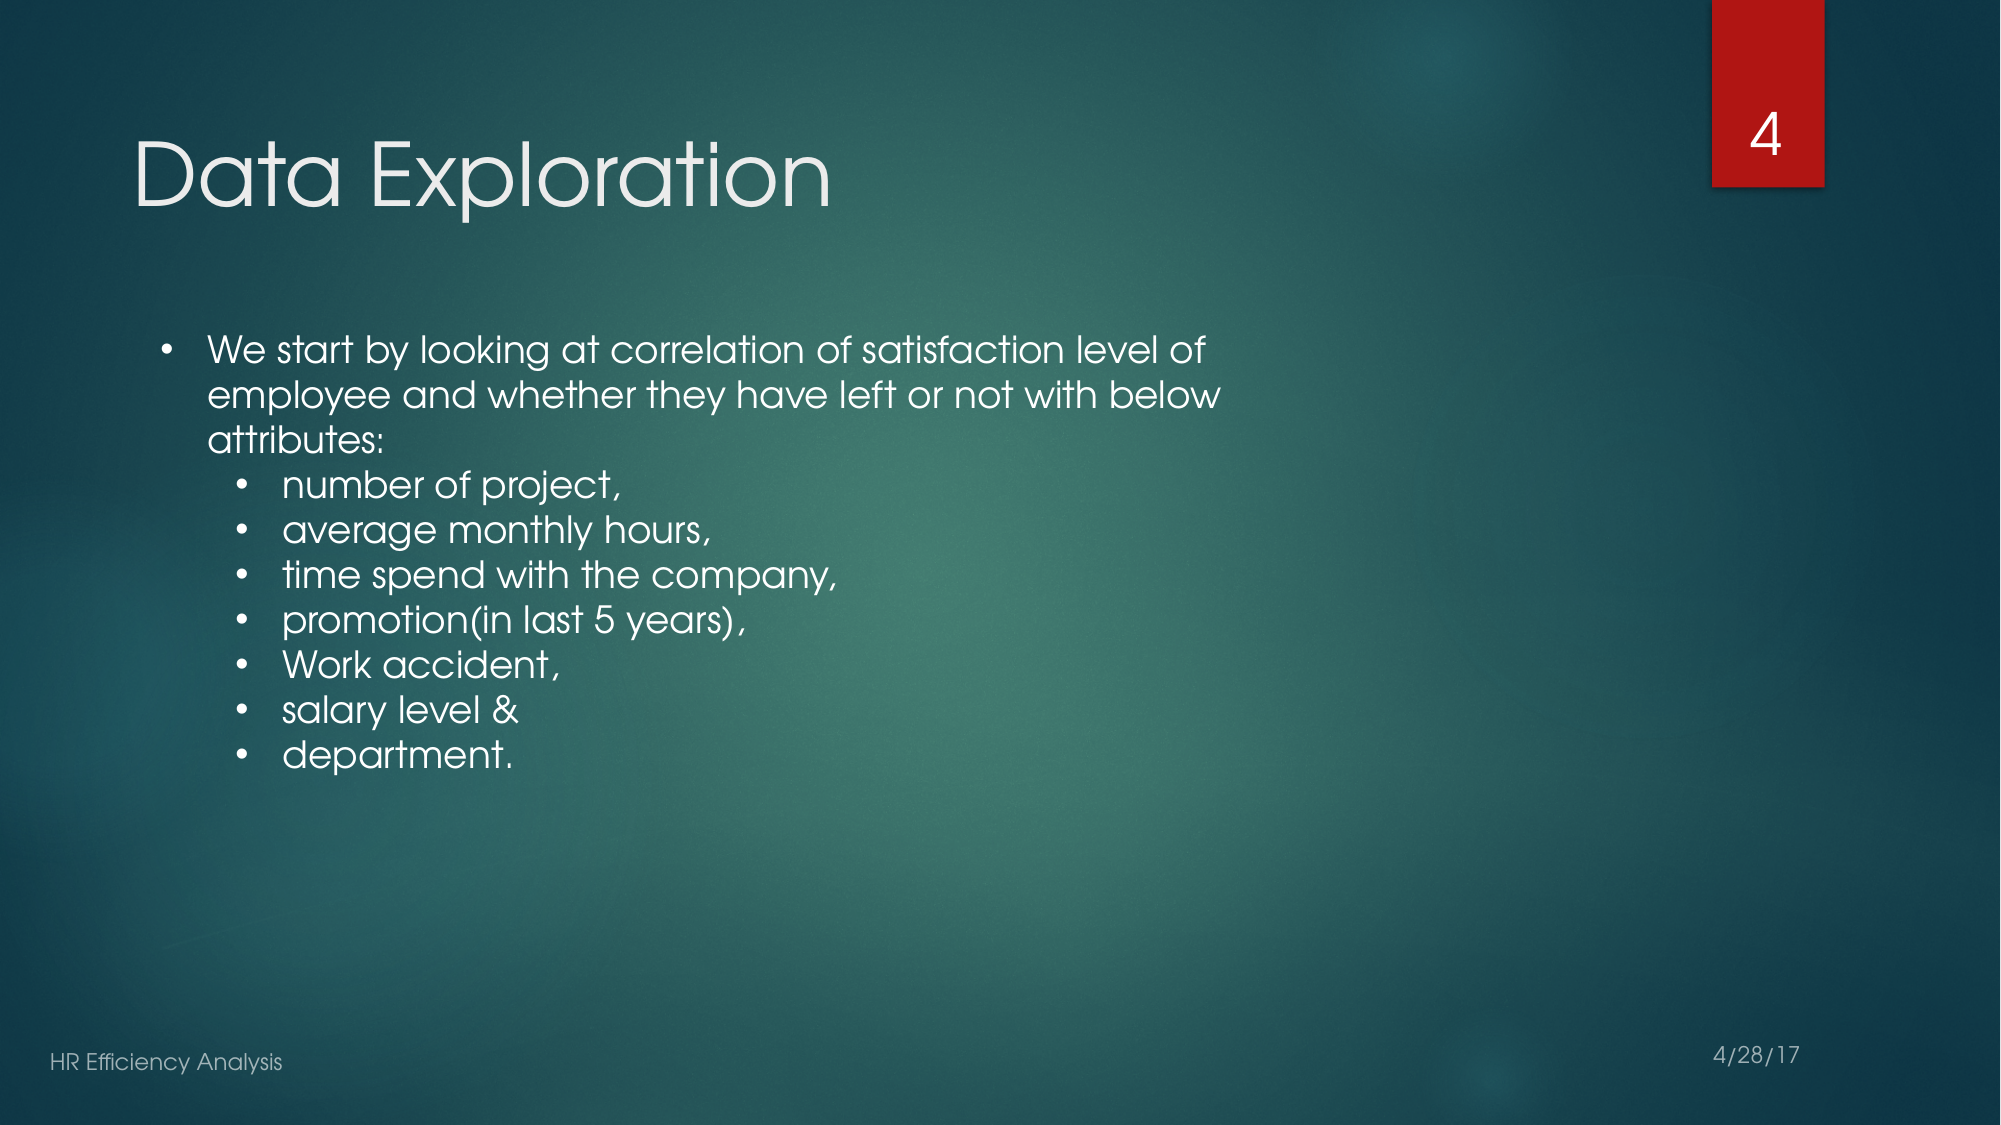

4
# Data Exploration
We start by looking at correlation of satisfaction level of employee and whether they have left or not with below attributes:
number of project,
average monthly hours,
time spend with the company,
promotion(in last 5 years),
Work accident,
salary level &
department.
HR Efficiency Analysis
4/28/17